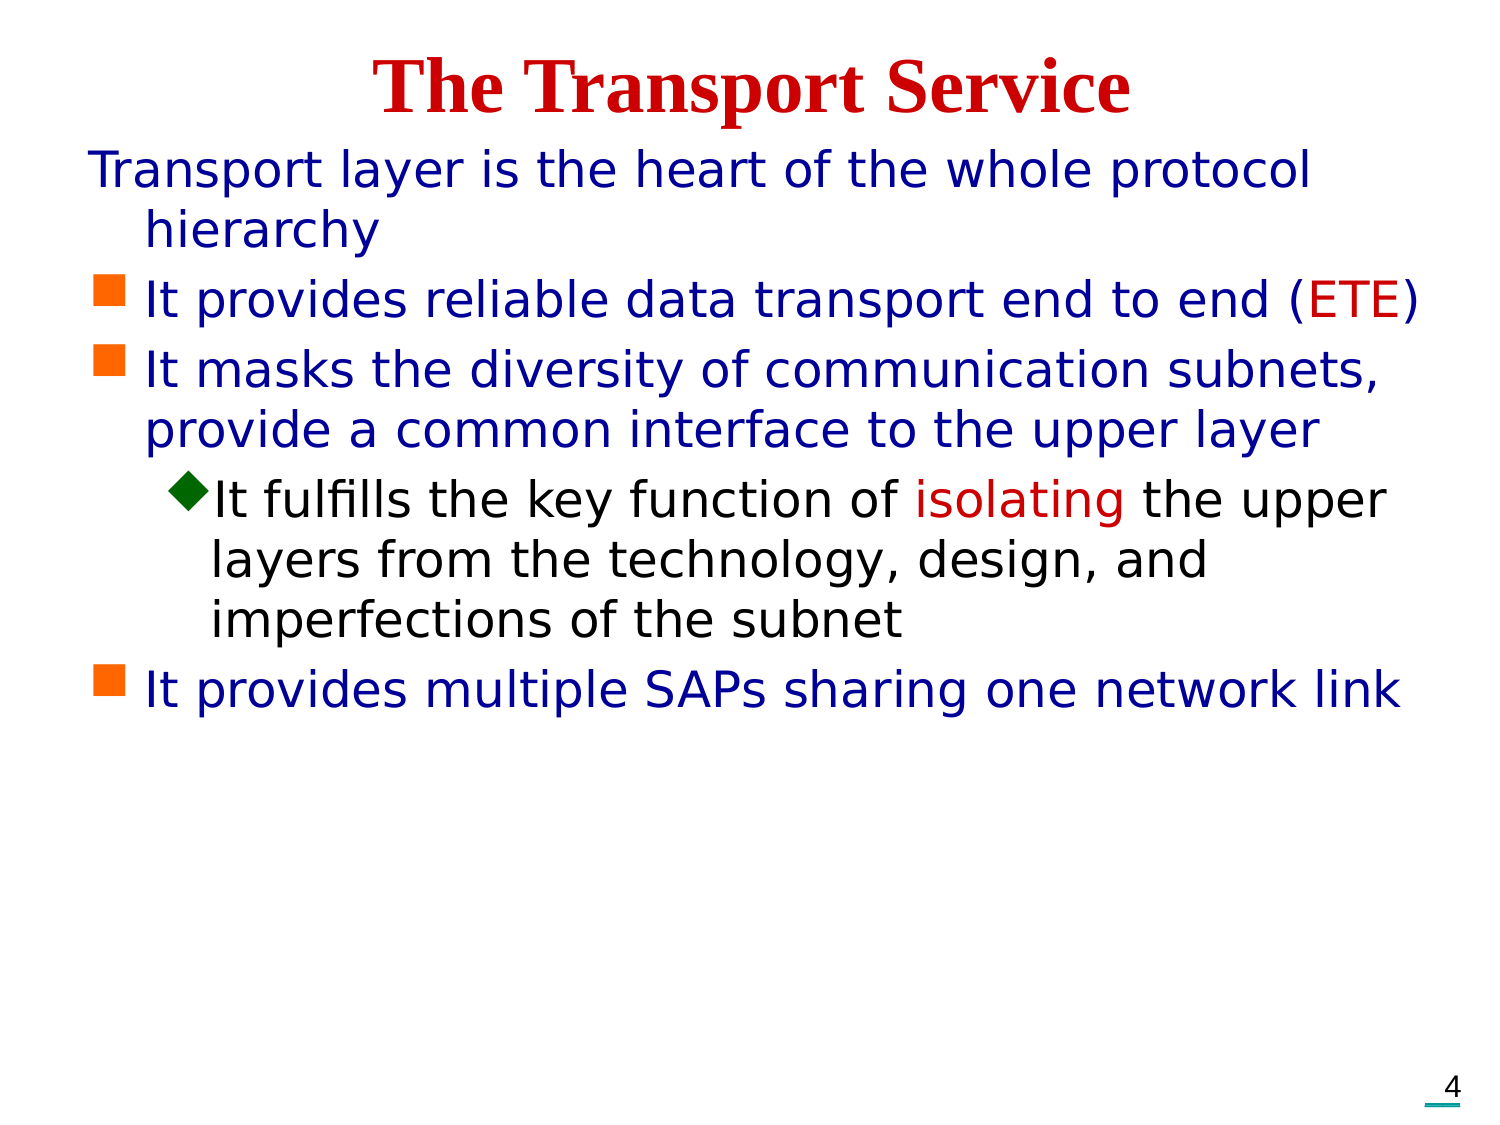

# The Transport Service
Transport layer is the heart of the whole protocol hierarchy
It provides reliable data transport end to end (ETE)
It masks the diversity of communication subnets, provide a common interface to the upper layer
It fulfills the key function of isolating the upper layers from the technology, design, and imperfections of the subnet
It provides multiple SAPs sharing one network link